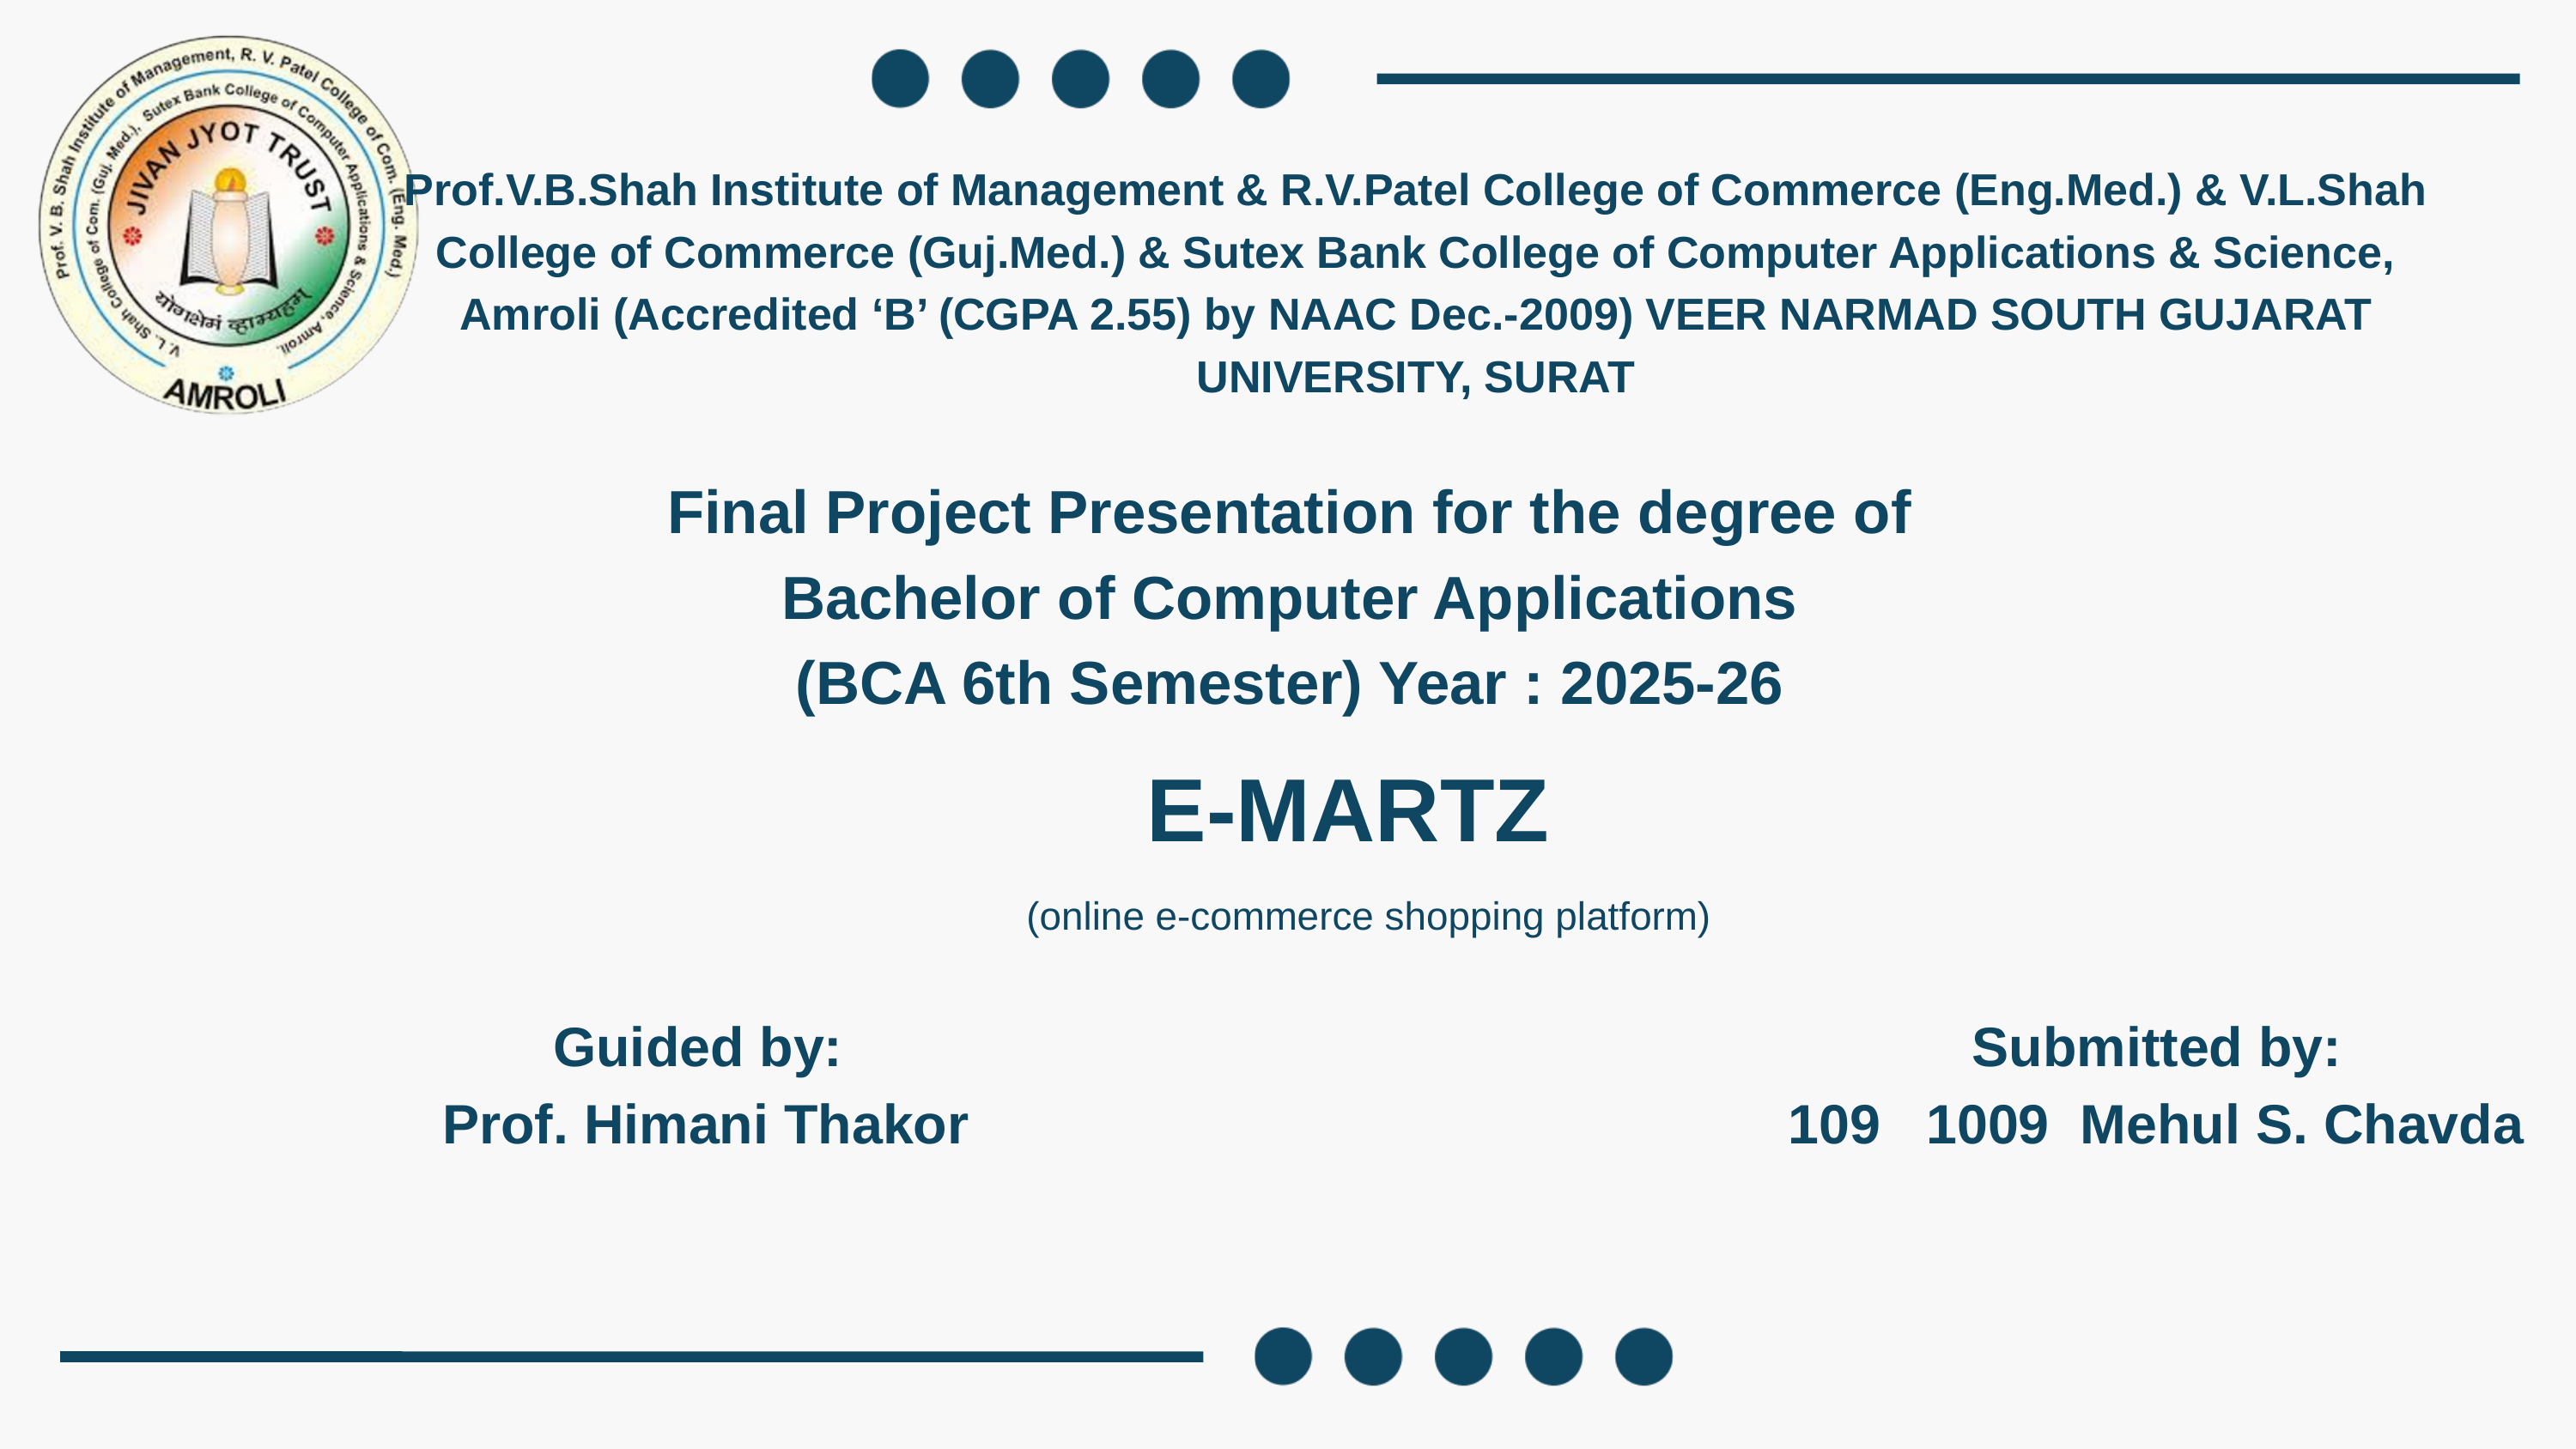

Prof.V.B.Shah Institute of Management & R.V.Patel College of Commerce (Eng.Med.) & V.L.Shah College of Commerce (Guj.Med.) & Sutex Bank College of Computer Applications & Science, Amroli (Accredited ‘B’ (CGPA 2.55) by NAAC Dec.-2009) VEER NARMAD SOUTH GUJARAT UNIVERSITY, SURAT
Final Project Presentation for the degree of
 Bachelor of Computer Applications
(BCA 6th Semester) Year : 2025-26
 E-MARTZ
(online e-commerce shopping platform)
Guided by:
Prof. Himani Thakor
 Submitted by:
109   1009  Mehul S. Chavda